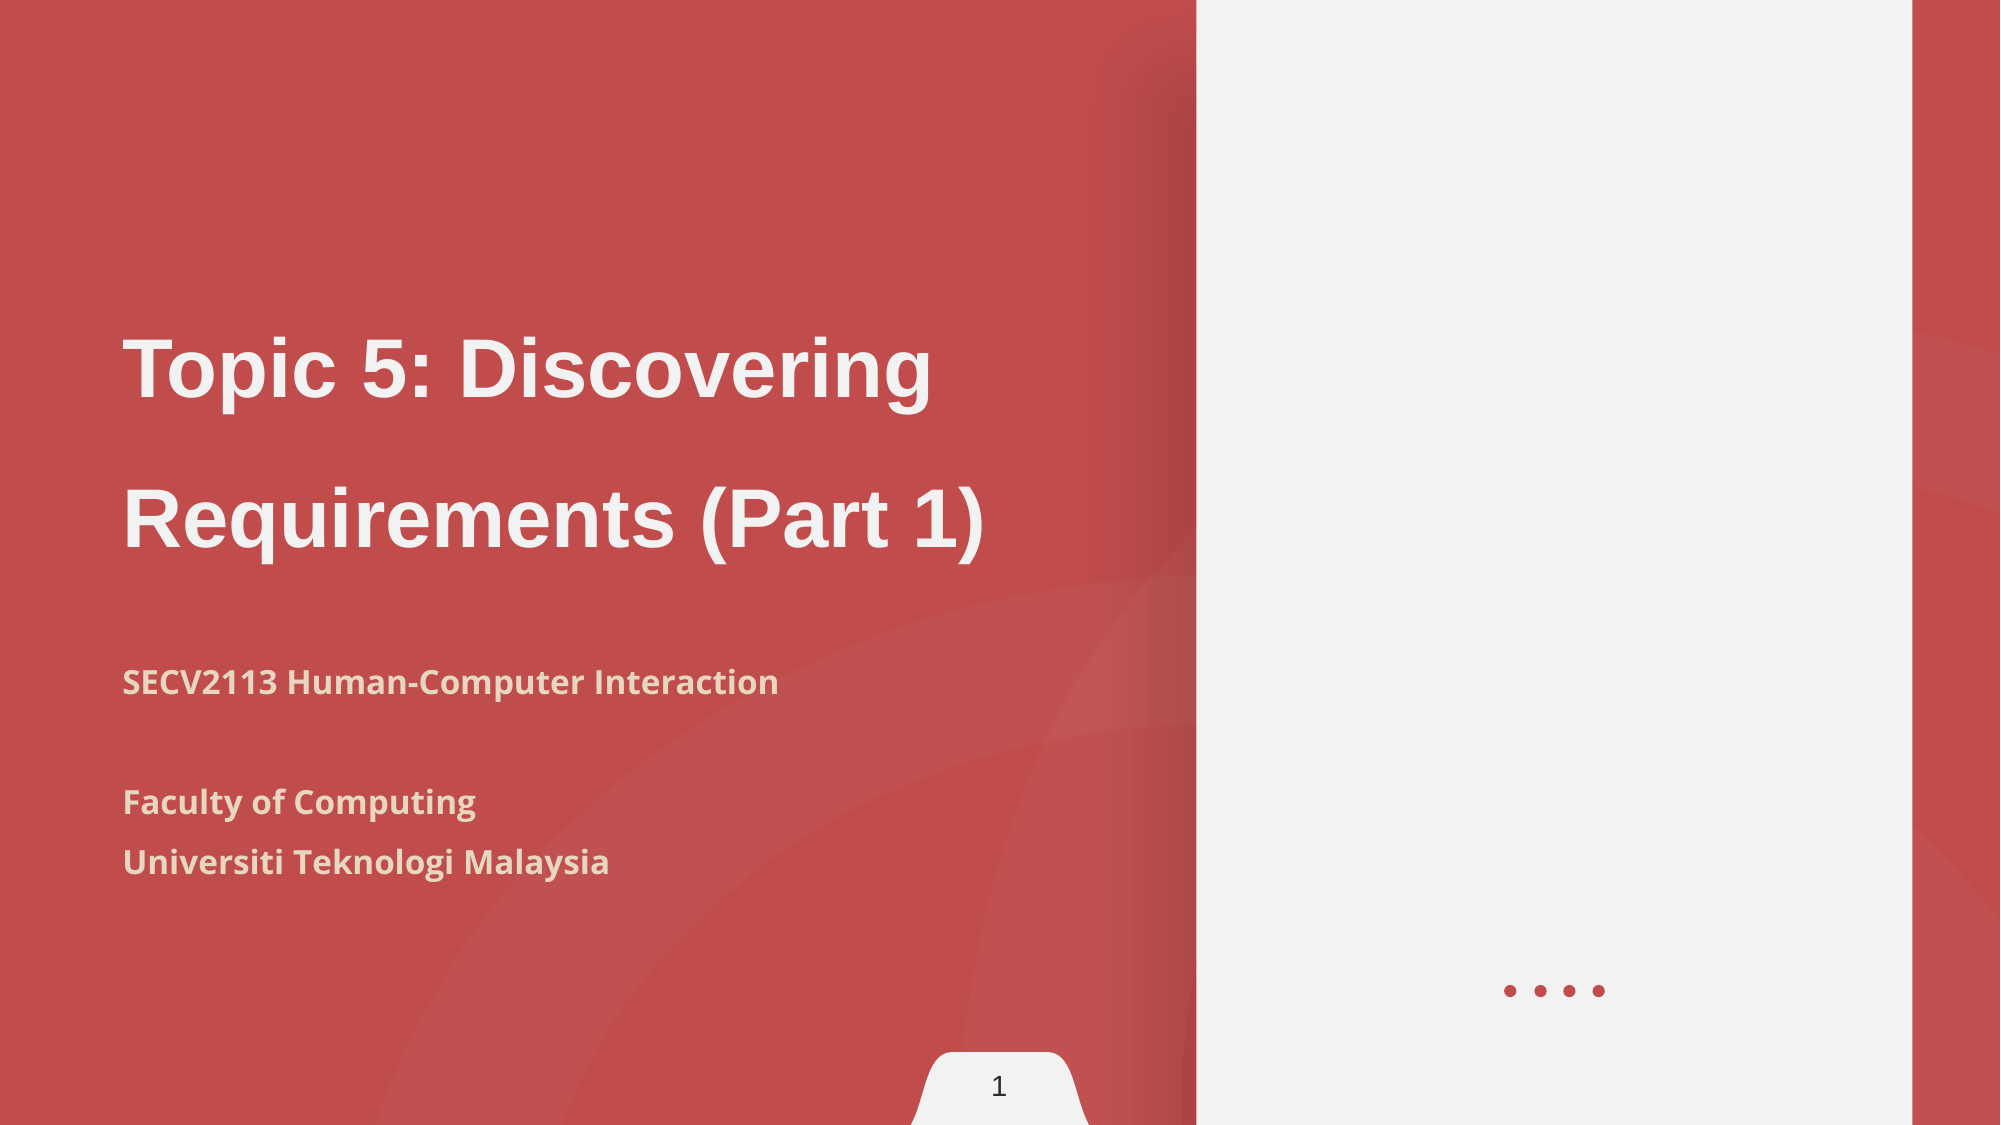

Topic 5: Discovering Requirements (Part 1)
SECV2113 Human-Computer Interaction

Faculty of Computing
Universiti Teknologi Malaysia
1